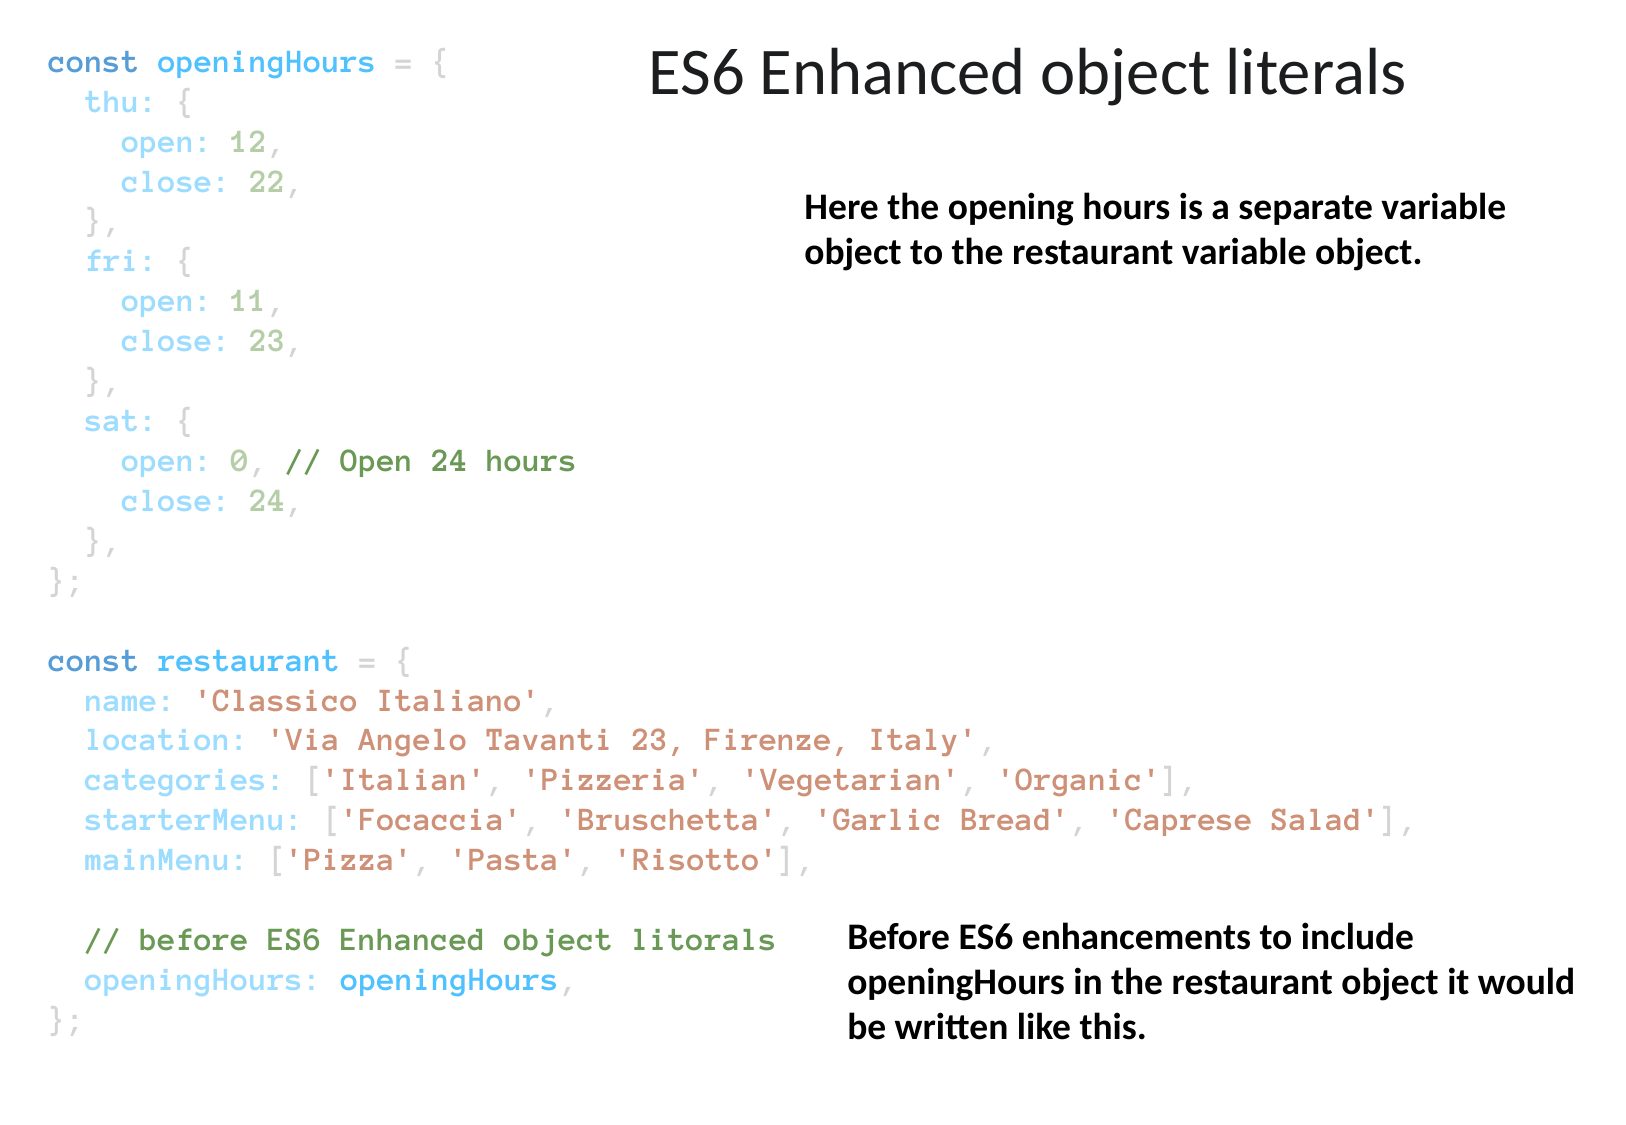

ES6 Enhanced object literals
const openingHours = {
  thu: {
    open: 12,
    close: 22,
  },
  fri: {
    open: 11,
    close: 23,
  },
  sat: {
    open: 0, // Open 24 hours
    close: 24,
  },
};
const restaurant = {
  name: 'Classico Italiano',
  location: 'Via Angelo Tavanti 23, Firenze, Italy',
  categories: ['Italian', 'Pizzeria', 'Vegetarian', 'Organic'],
  starterMenu: ['Focaccia', 'Bruschetta', 'Garlic Bread', 'Caprese Salad'],
  mainMenu: ['Pizza', 'Pasta', 'Risotto'],
  // before ES6 Enhanced object litorals
  openingHours: openingHours,
};
Here the opening hours is a separate variable object to the restaurant variable object.
Before ES6 enhancements to include openingHours in the restaurant object it would be written like this.